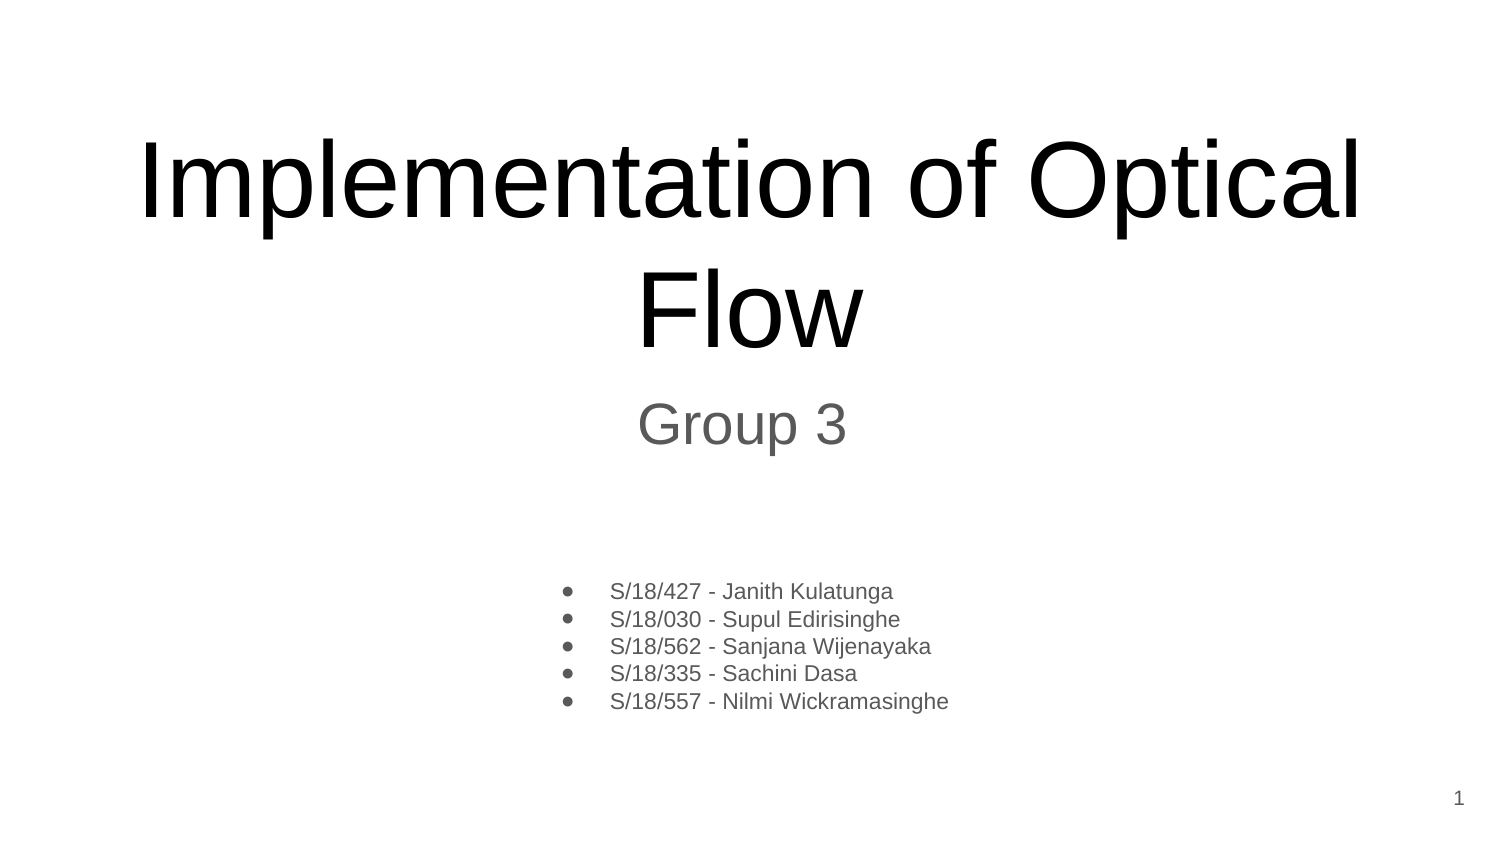

# Implementation of Optical Flow
Group 3
S/18/427 - Janith Kulatunga
S/18/030 - Supul Edirisinghe
S/18/562 - Sanjana Wijenayaka
S/18/335 - Sachini Dasa
S/18/557 - Nilmi Wickramasinghe
1